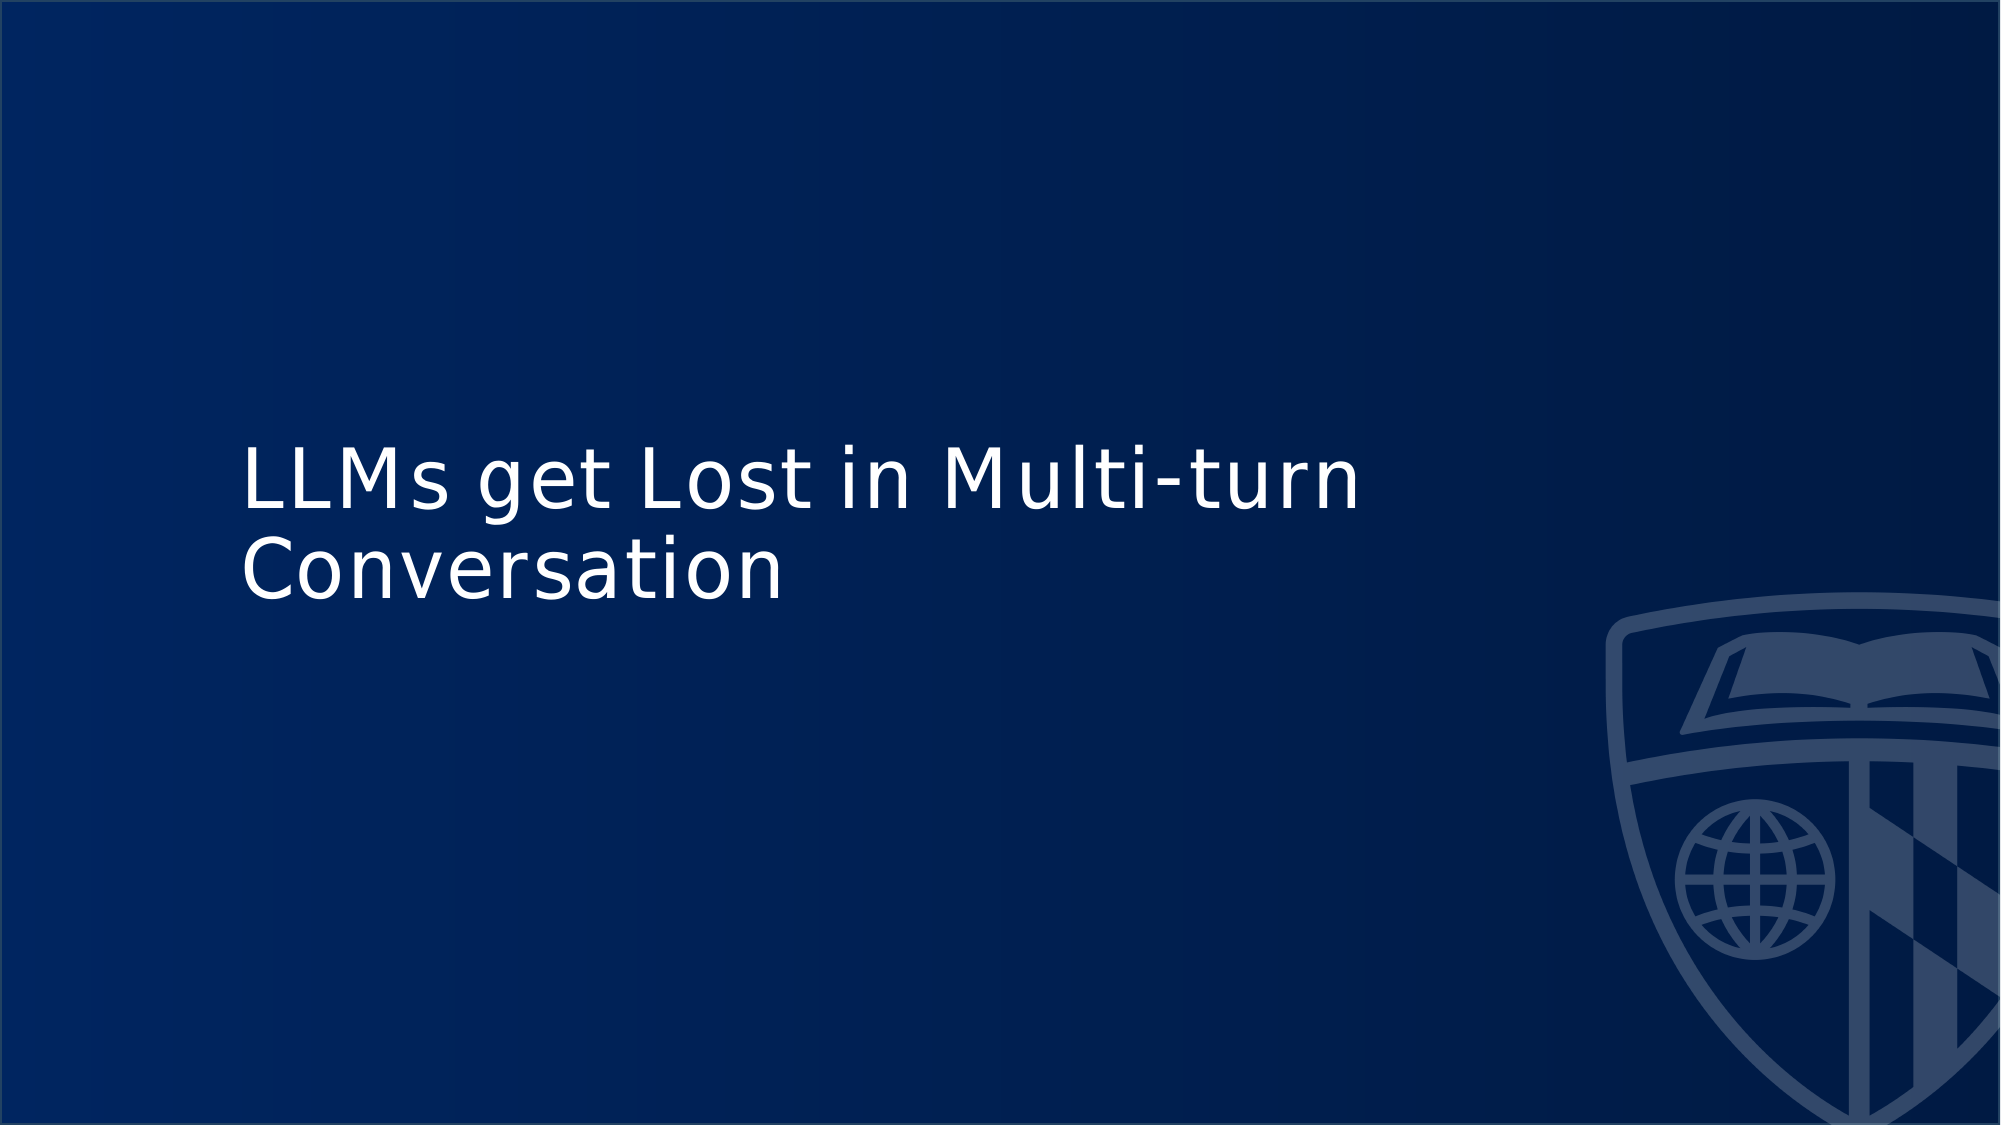

# LLMs get Lost in Multi-turn Conversation